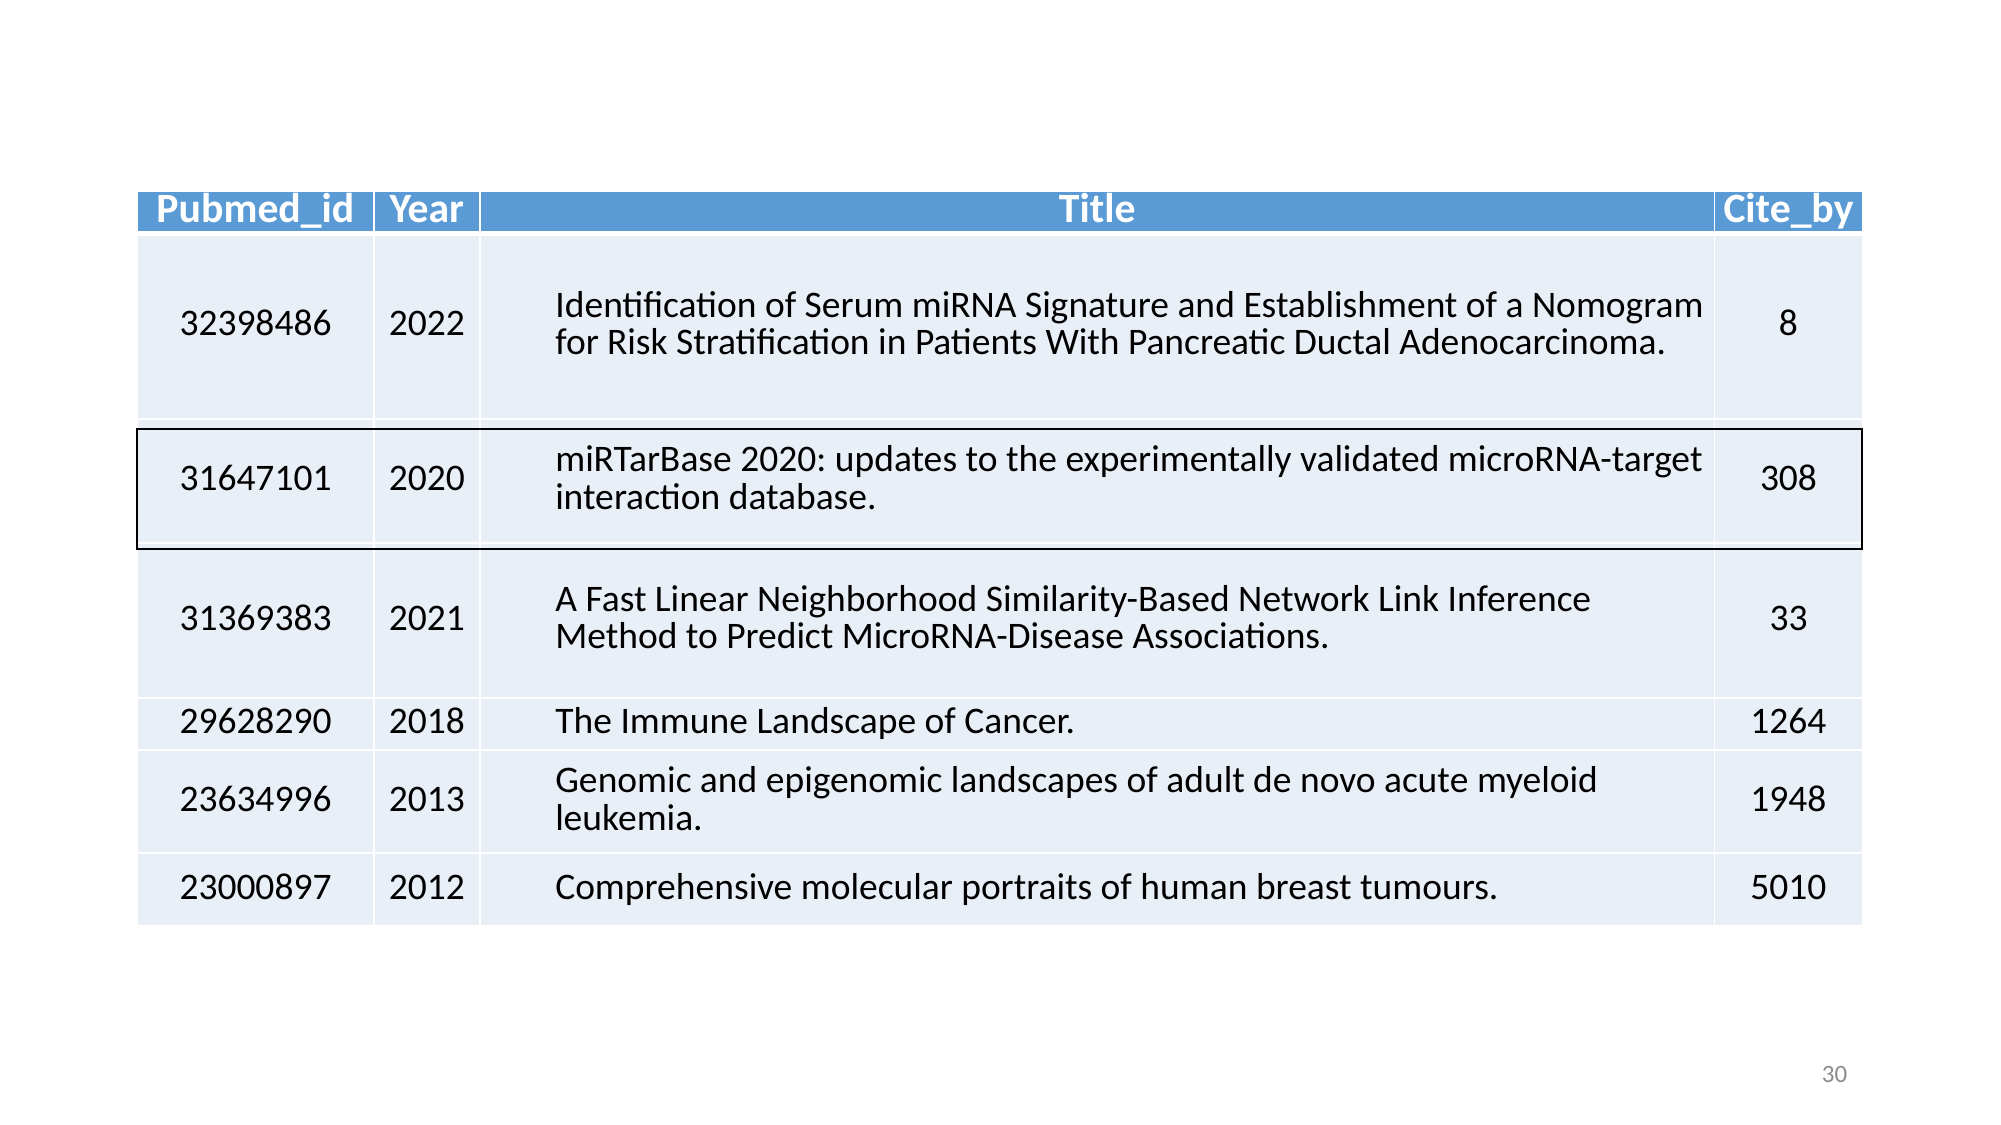

#
| Pubmed\_id | Year | Title | Cite\_by |
| --- | --- | --- | --- |
| 32398486 | 2022 | Identification of Serum miRNA Signature and Establishment of a Nomogram for Risk Stratification in Patients With Pancreatic Ductal Adenocarcinoma. | 8 |
| 31647101 | 2020 | miRTarBase 2020: updates to the experimentally validated microRNA-target interaction database. | 308 |
| 31369383 | 2021 | A Fast Linear Neighborhood Similarity-Based Network Link Inference Method to Predict MicroRNA-Disease Associations. | 33 |
| 29628290 | 2018 | The Immune Landscape of Cancer. | 1264 |
| 23634996 | 2013 | Genomic and epigenomic landscapes of adult de novo acute myeloid leukemia. | 1948 |
| 23000897 | 2012 | Comprehensive molecular portraits of human breast tumours. | 5010 |

30